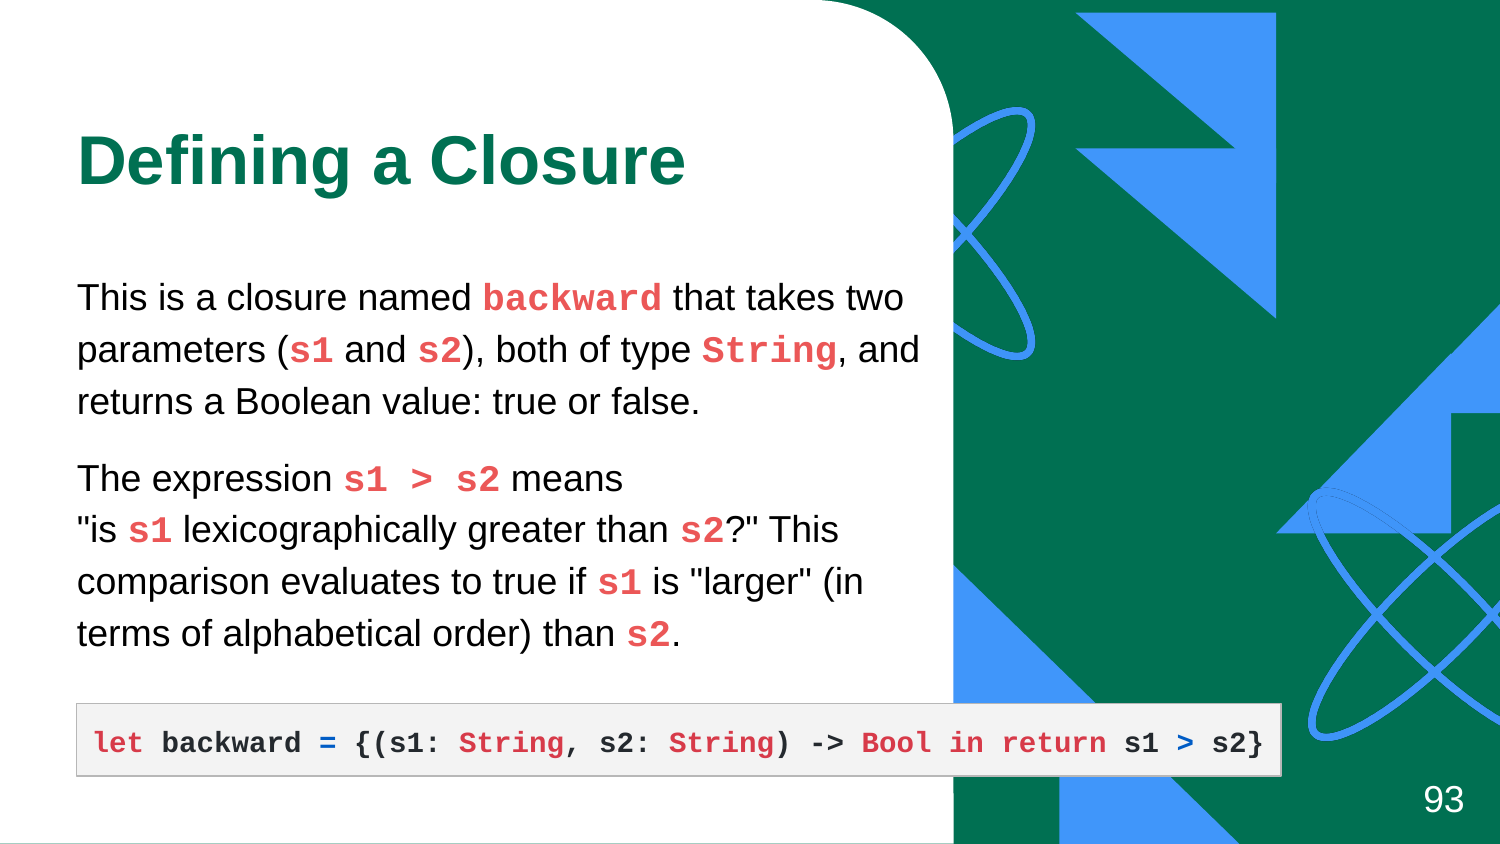

# Defining a Closure
This is a closure named backward that takes two parameters (s1 and s2), both of type String, and returns a Boolean value: true or false.
The expression s1 > s2 means
"is s1 lexicographically greater than s2?" This comparison evaluates to true if s1 is "larger" (in terms of alphabetical order) than s2.
let backward = {(s1: String, s2: String) -> Bool in return s1 > s2}